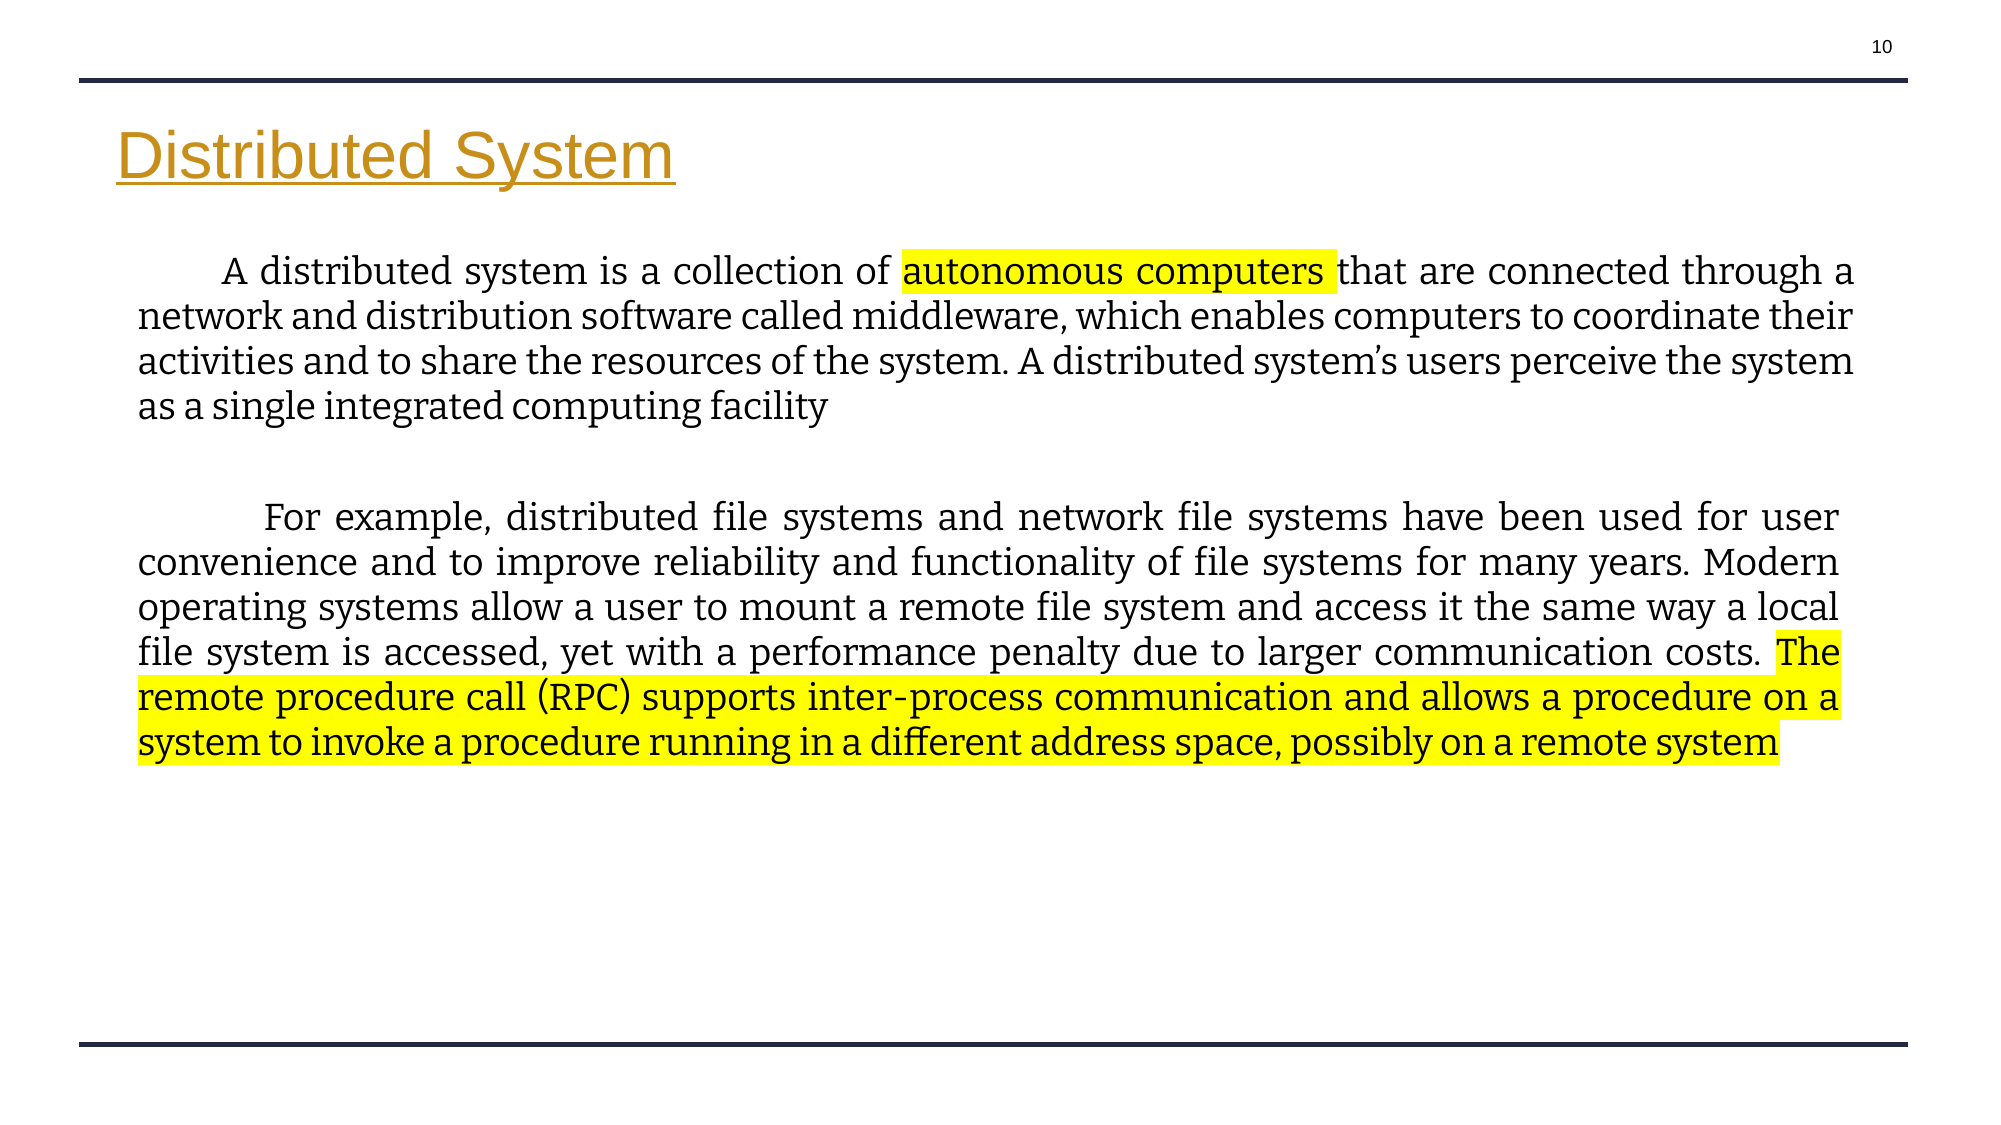

10
Distributed System
       A distributed system is a collection of autonomous computers that are connected through a network and distribution software called middleware, which enables computers to coordinate their activities and to share the resources of the system. A distributed system’s users perceive the system as a single integrated computing facility
         For example, distributed file systems and network file systems have been used for user convenience and to improve reliability and functionality of file systems for many years. Modern operating systems allow a user to mount a remote file system and access it the same way a local file system is accessed, yet with a performance penalty due to larger communication costs. The remote procedure call (RPC) supports inter-process communication and allows a procedure on a system to invoke a procedure running in a different address space, possibly on a remote system